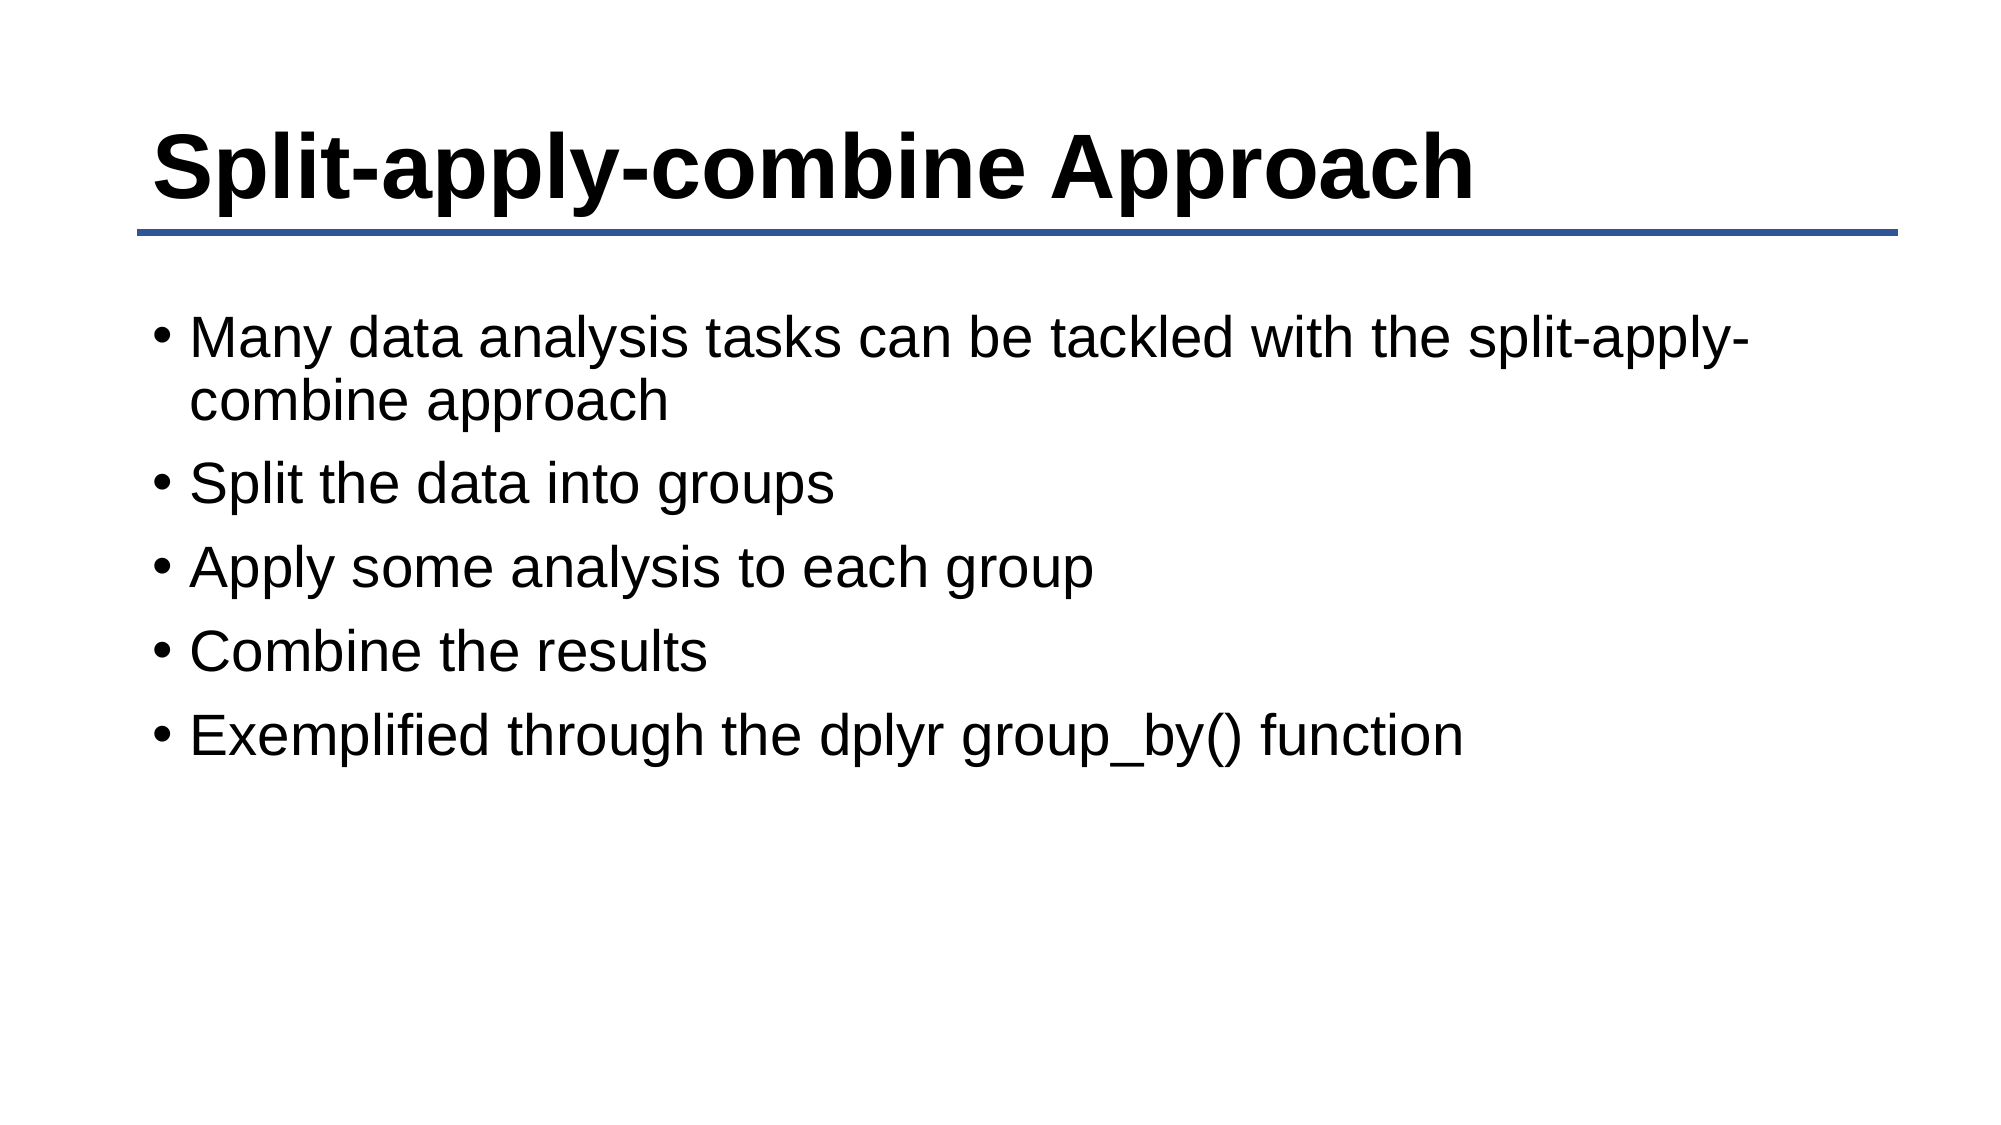

# Split-apply-combine Approach
Many data analysis tasks can be tackled with the split-apply-combine approach
Split the data into groups
Apply some analysis to each group
Combine the results
Exemplified through the dplyr group_by() function